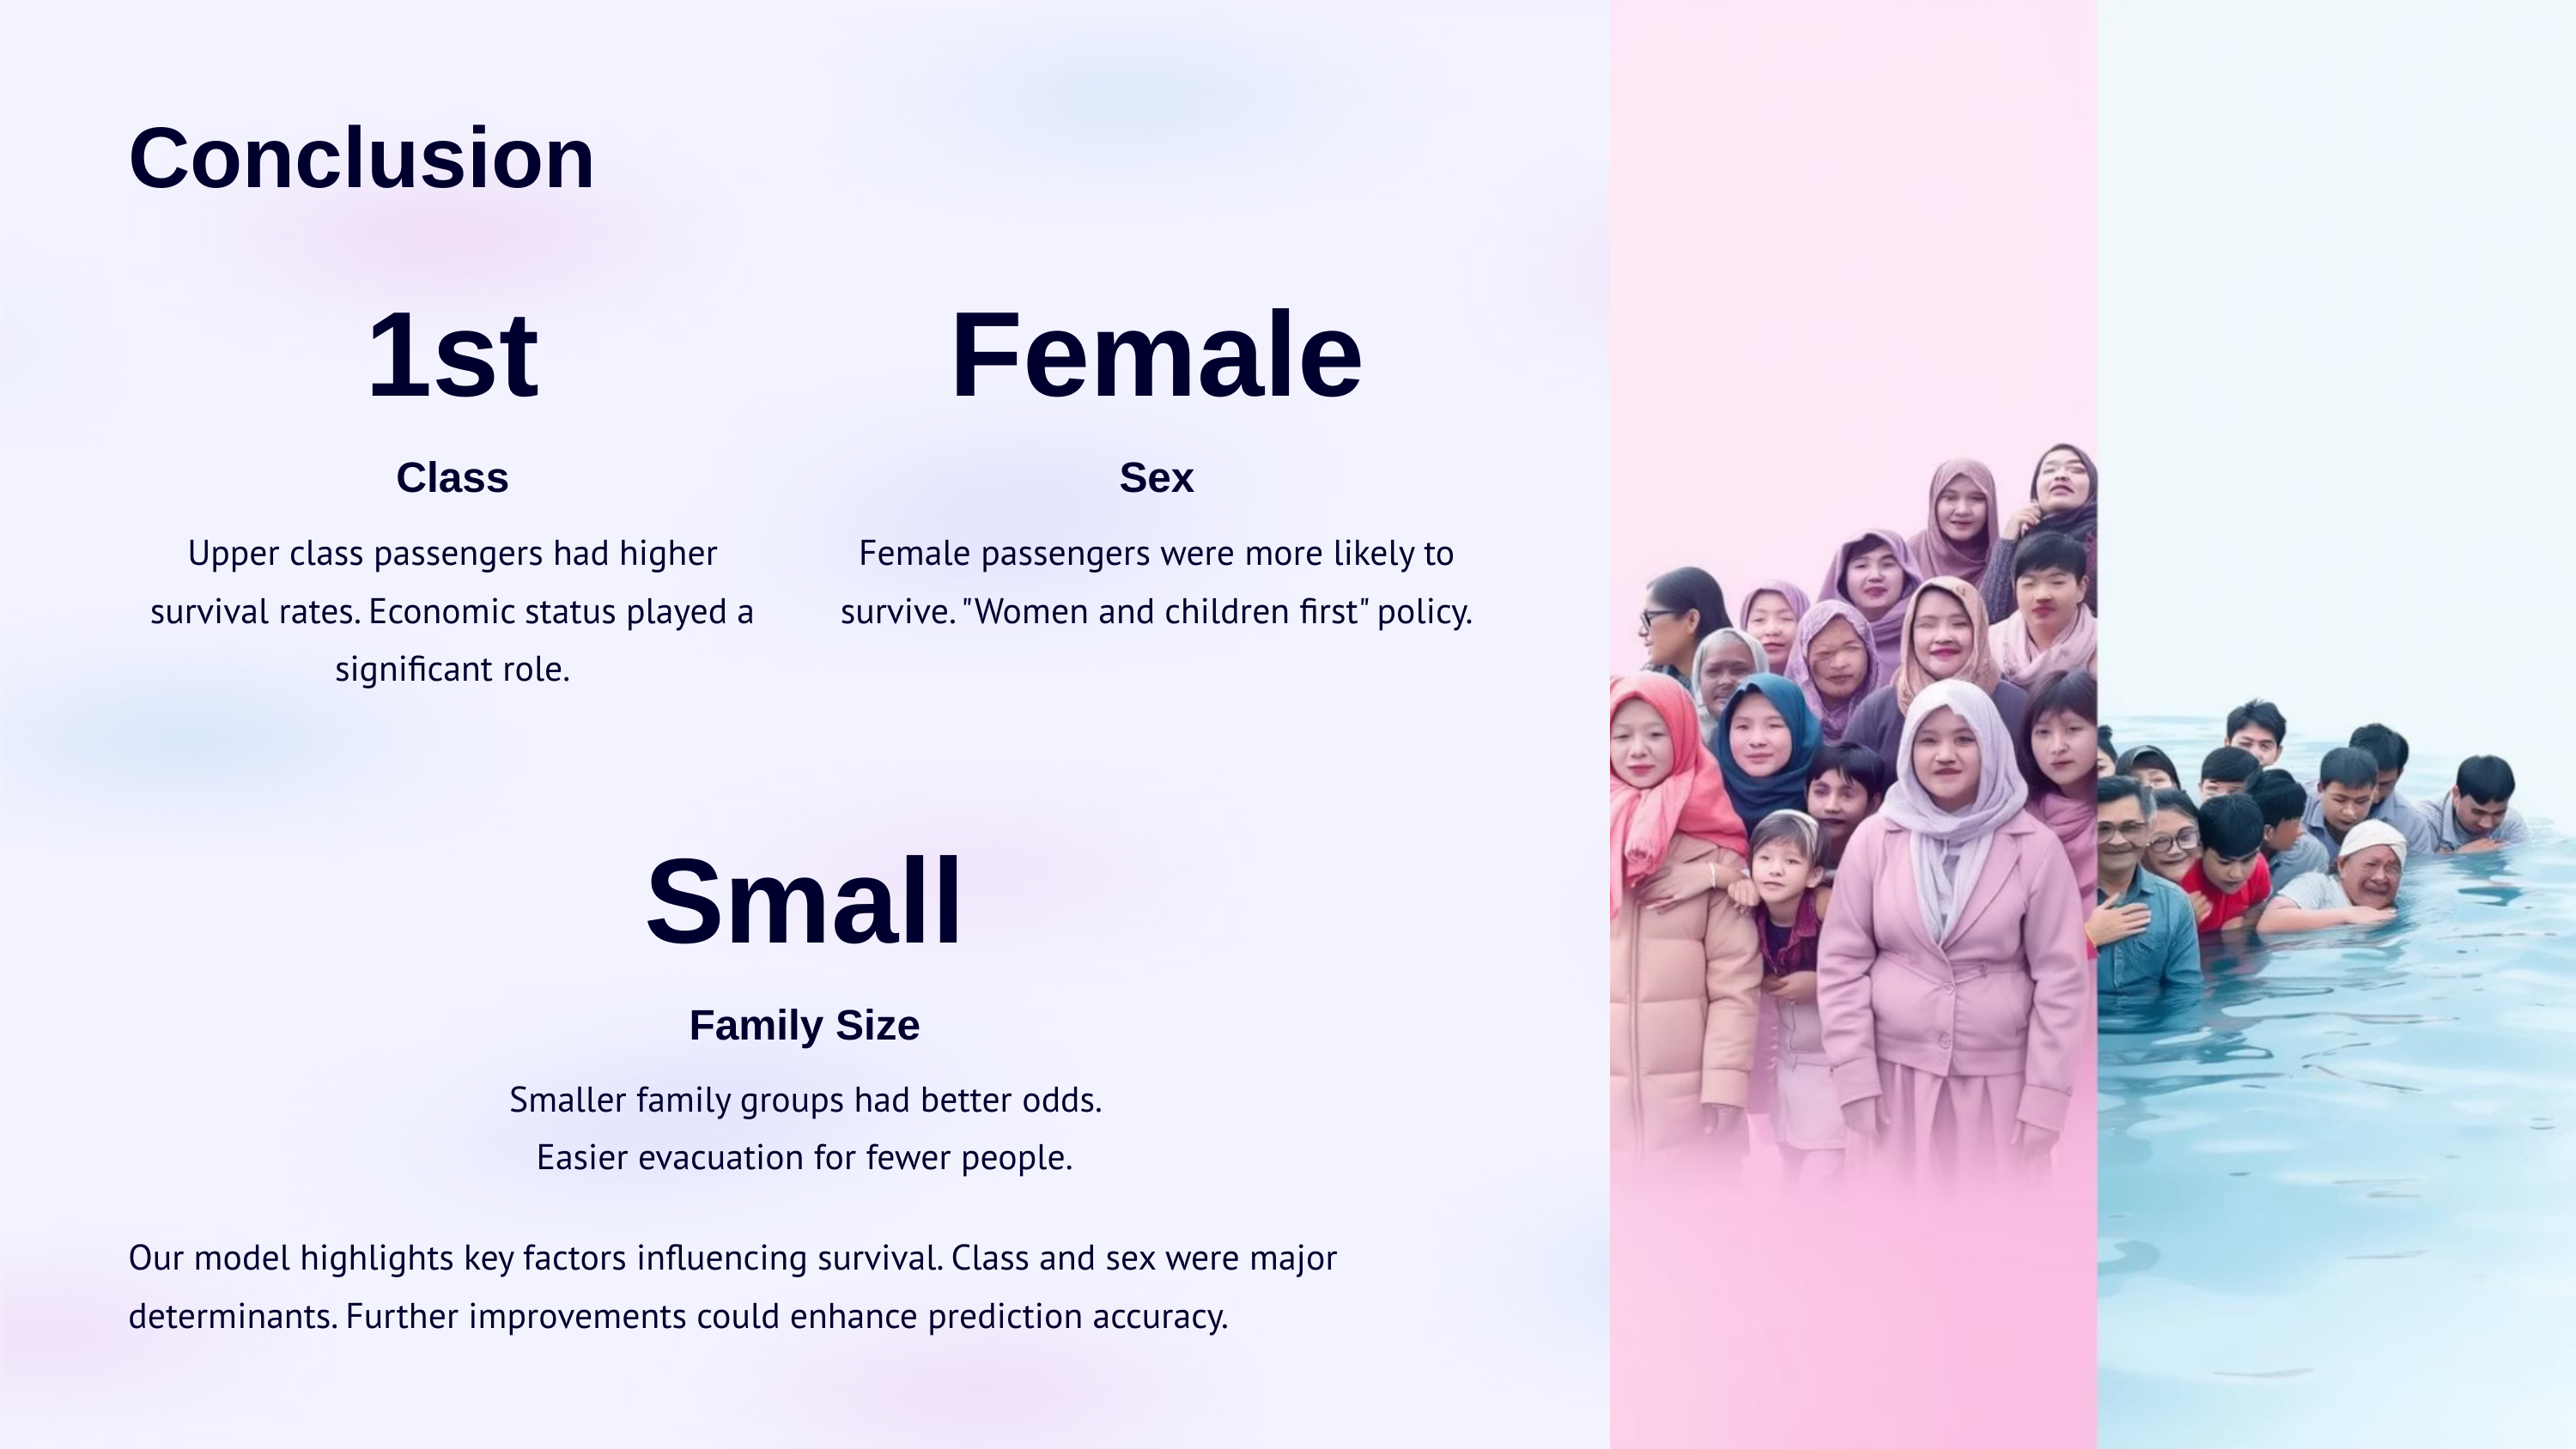

Conclusion
1st
Female
Class
Sex
Upper class passengers had higher survival rates. Economic status played a significant role.
Female passengers were more likely to survive. "Women and children first" policy.
Small
Family Size
Smaller family groups had better odds. Easier evacuation for fewer people.
Our model highlights key factors influencing survival. Class and sex were major determinants. Further improvements could enhance prediction accuracy.